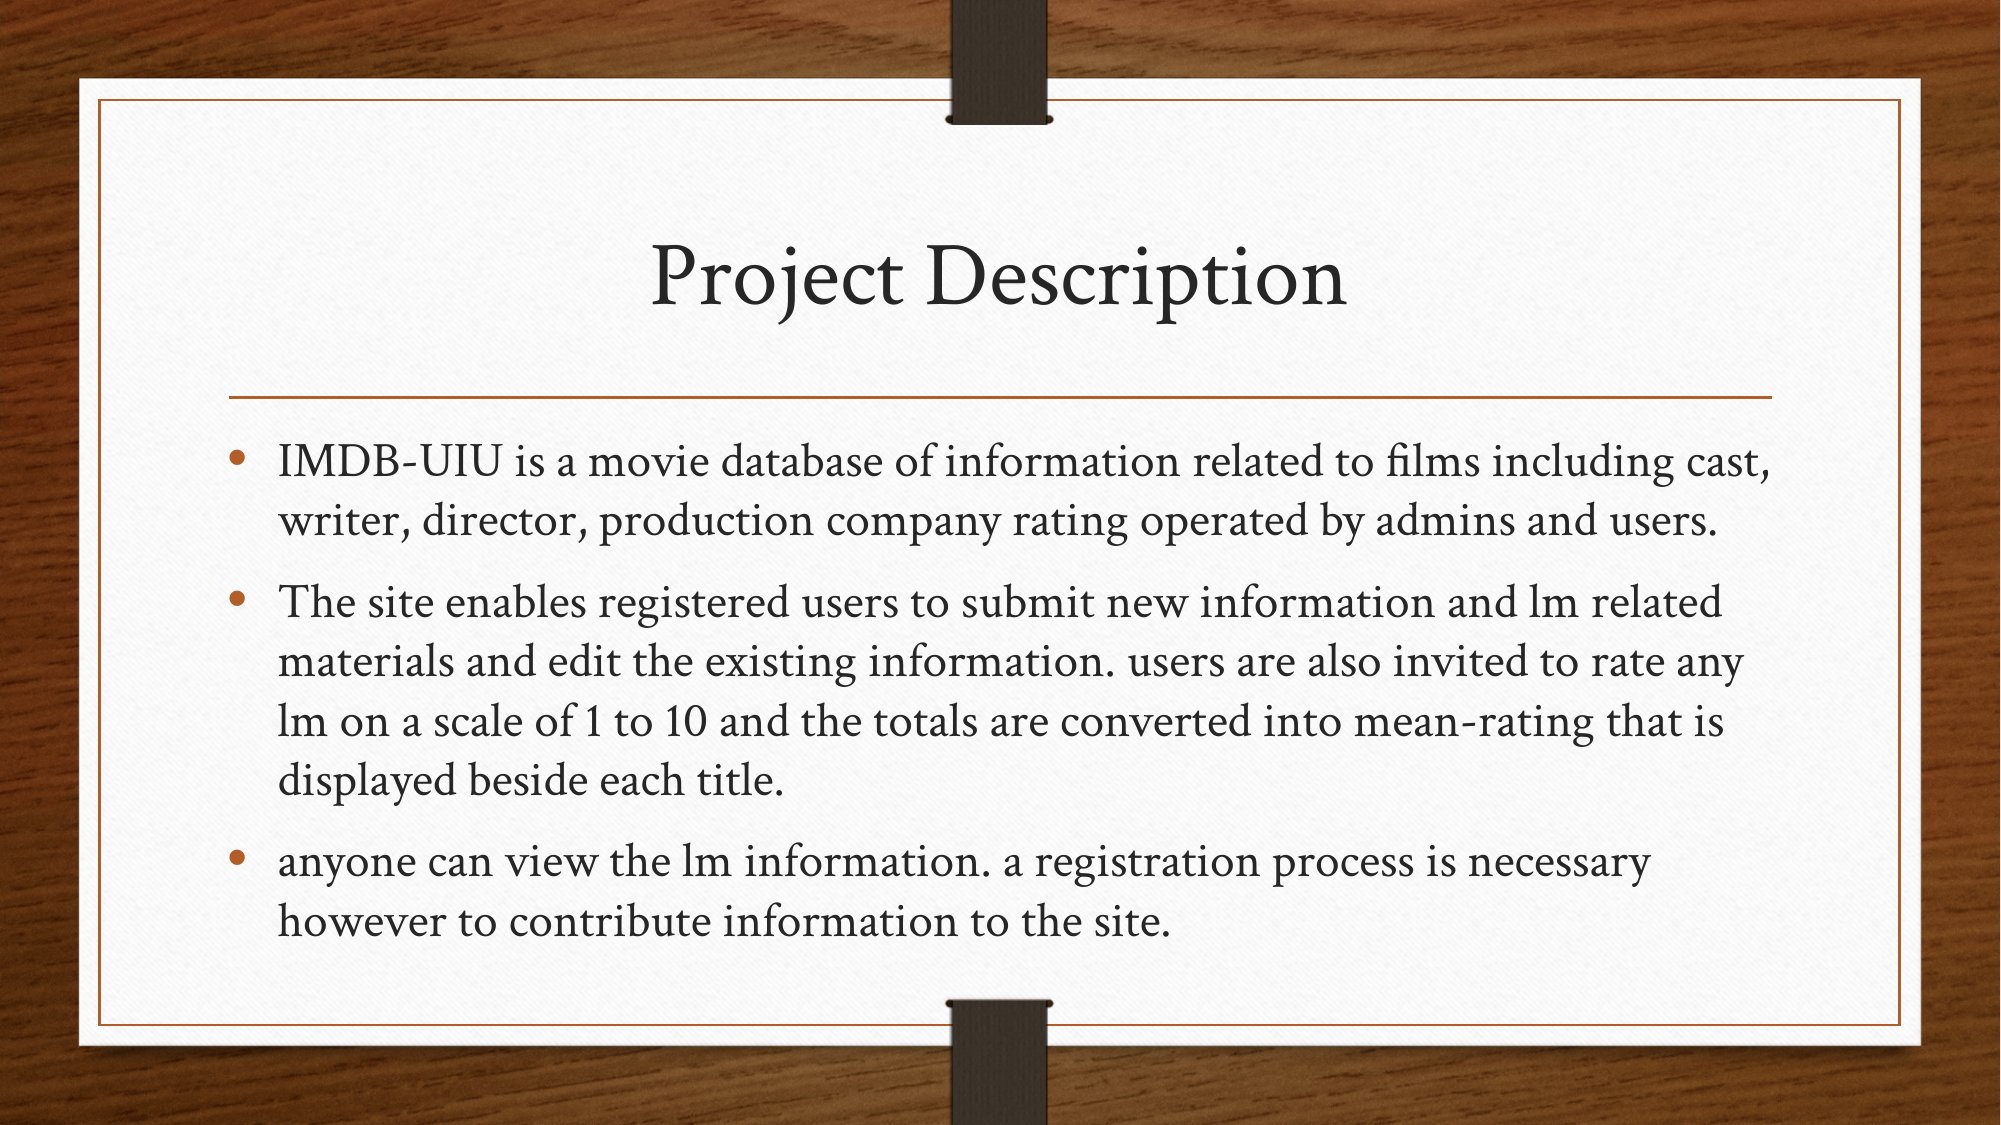

# Project Description
IMDB-UIU is a movie database of information related to films including cast, writer, director, production company rating operated by admins and users.
The site enables registered users to submit new information and lm related materials and edit the existing information. users are also invited to rate any lm on a scale of 1 to 10 and the totals are converted into mean-rating that is displayed beside each title.
anyone can view the lm information. a registration process is necessary however to contribute information to the site.